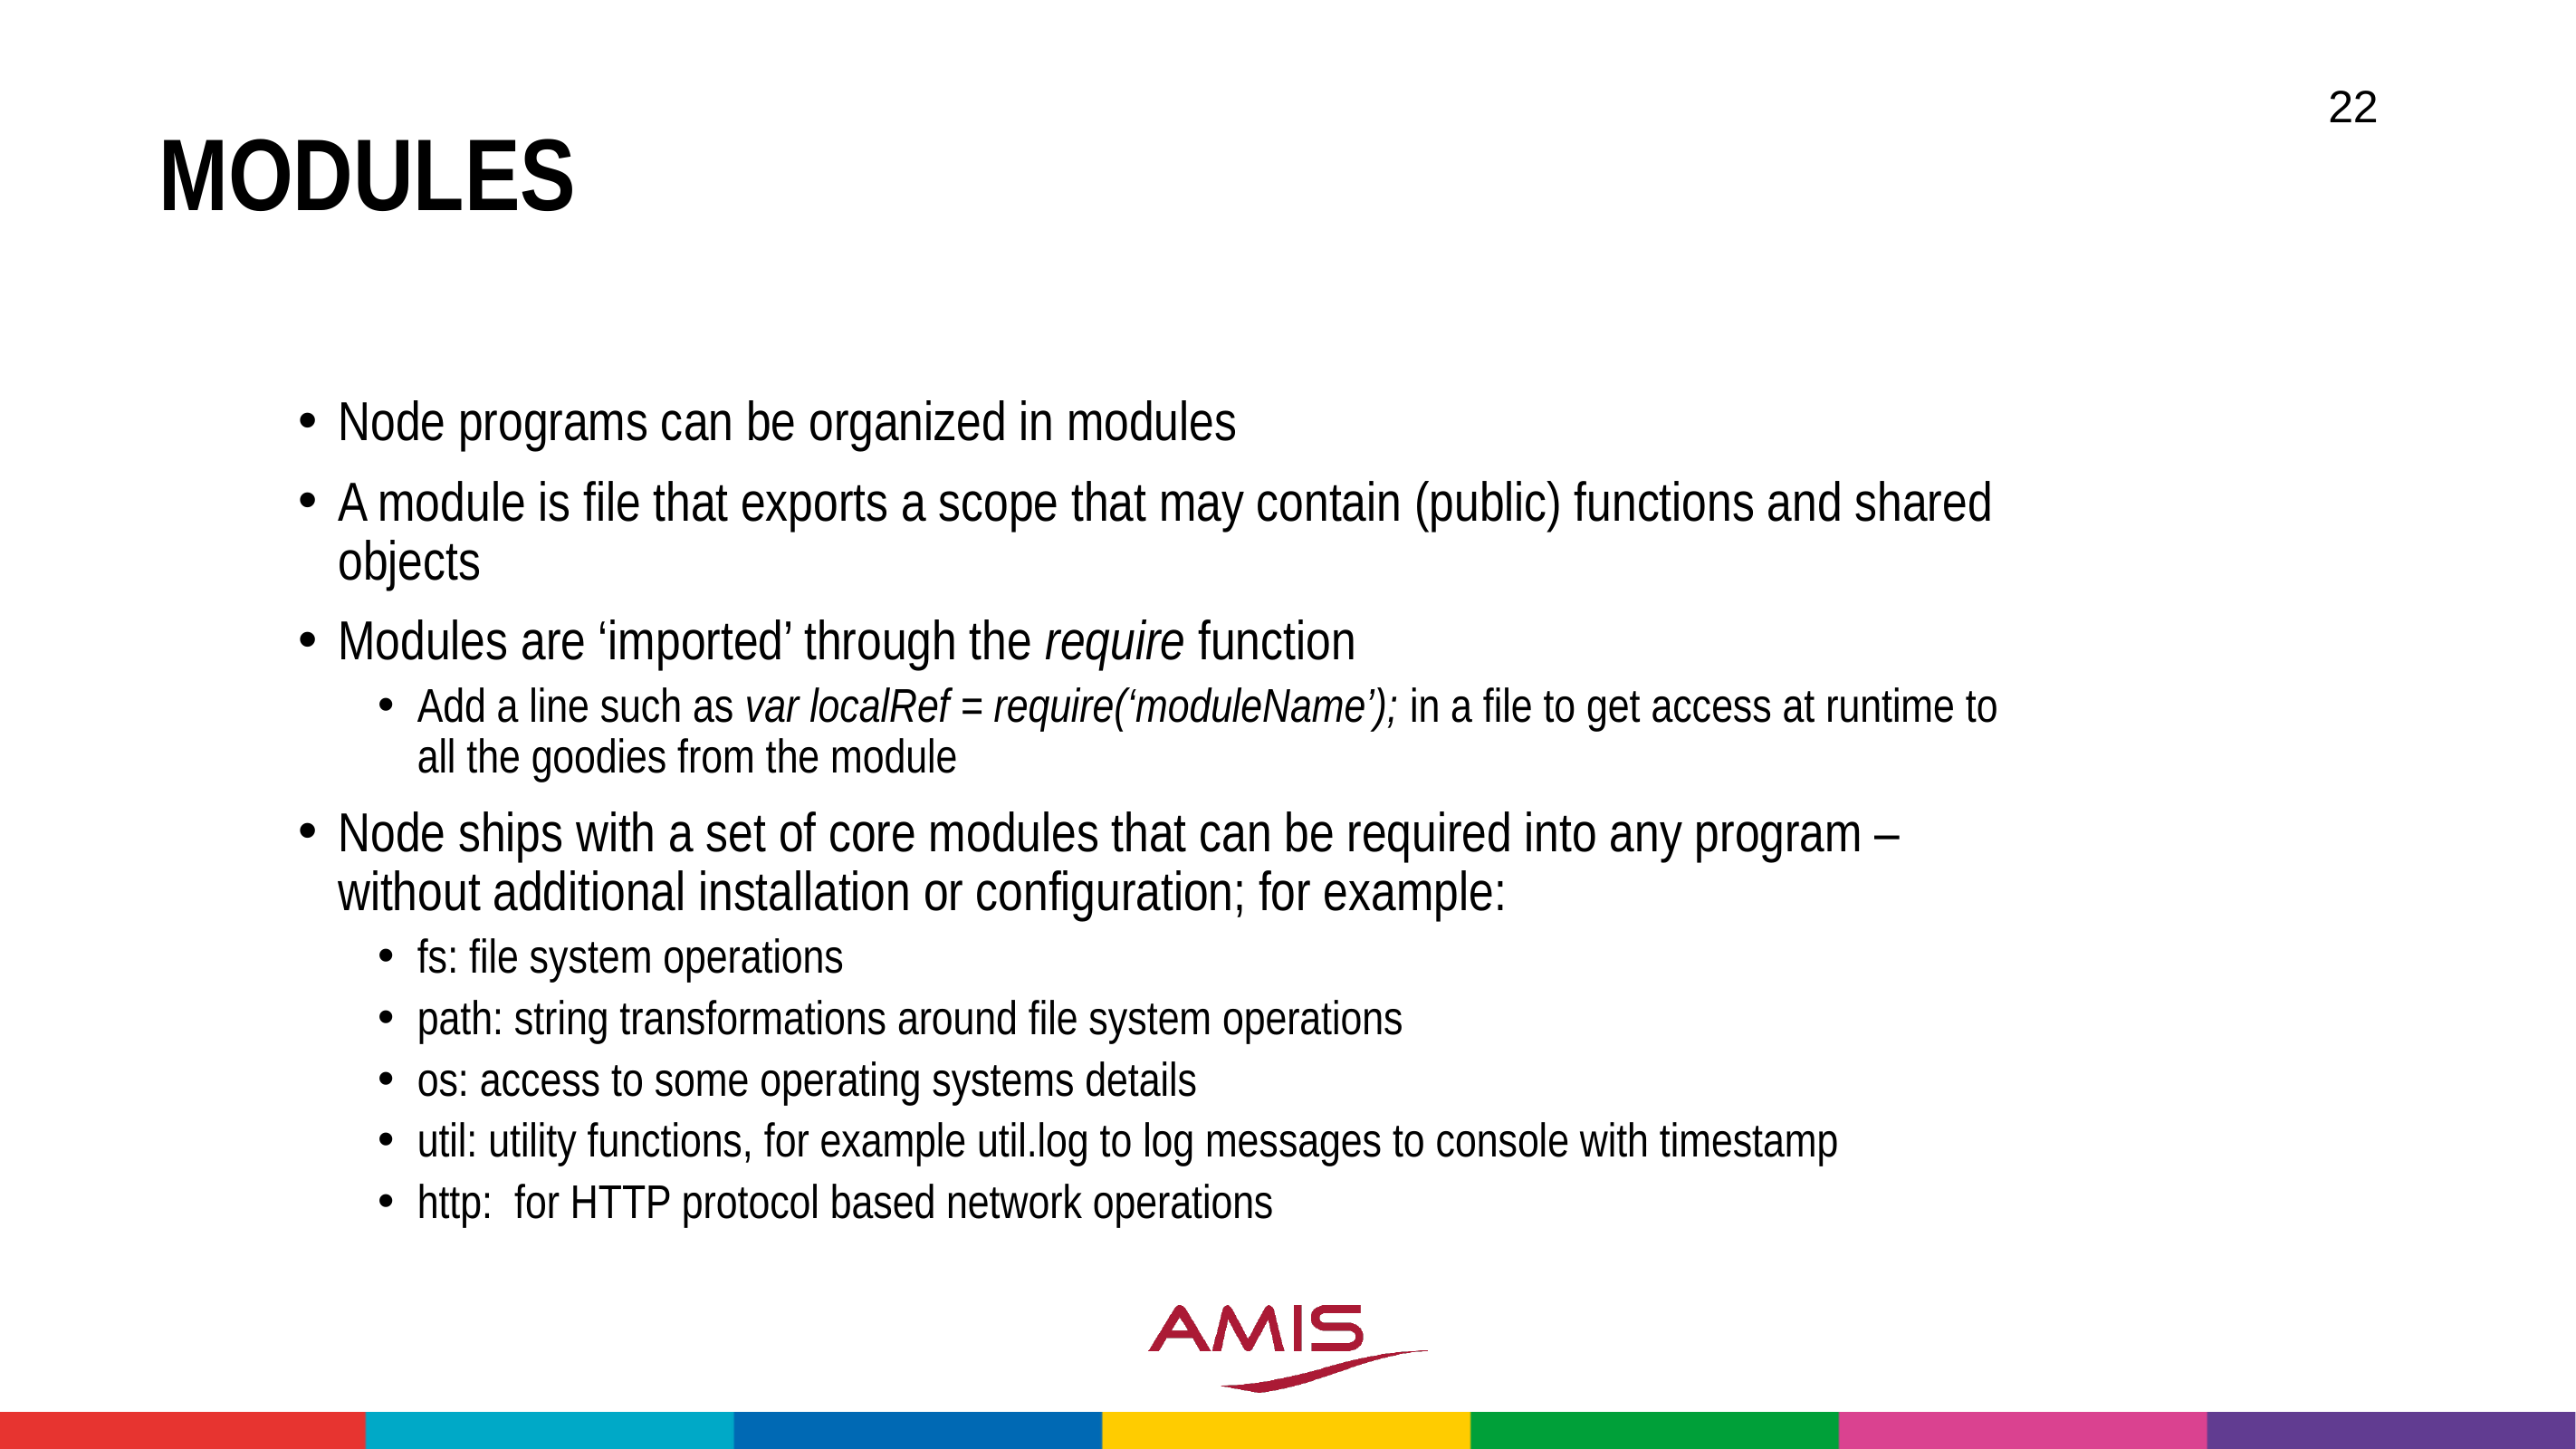

22
# Modules
Node programs can be organized in modules
A module is file that exports a scope that may contain (public) functions and shared objects
Modules are ‘imported’ through the require function
Add a line such as var localRef = require(‘moduleName’); in a file to get access at runtime to all the goodies from the module
Node ships with a set of core modules that can be required into any program – without additional installation or configuration; for example:
fs: file system operations
path: string transformations around file system operations
os: access to some operating systems details
util: utility functions, for example util.log to log messages to console with timestamp
http:  for HTTP protocol based network operations